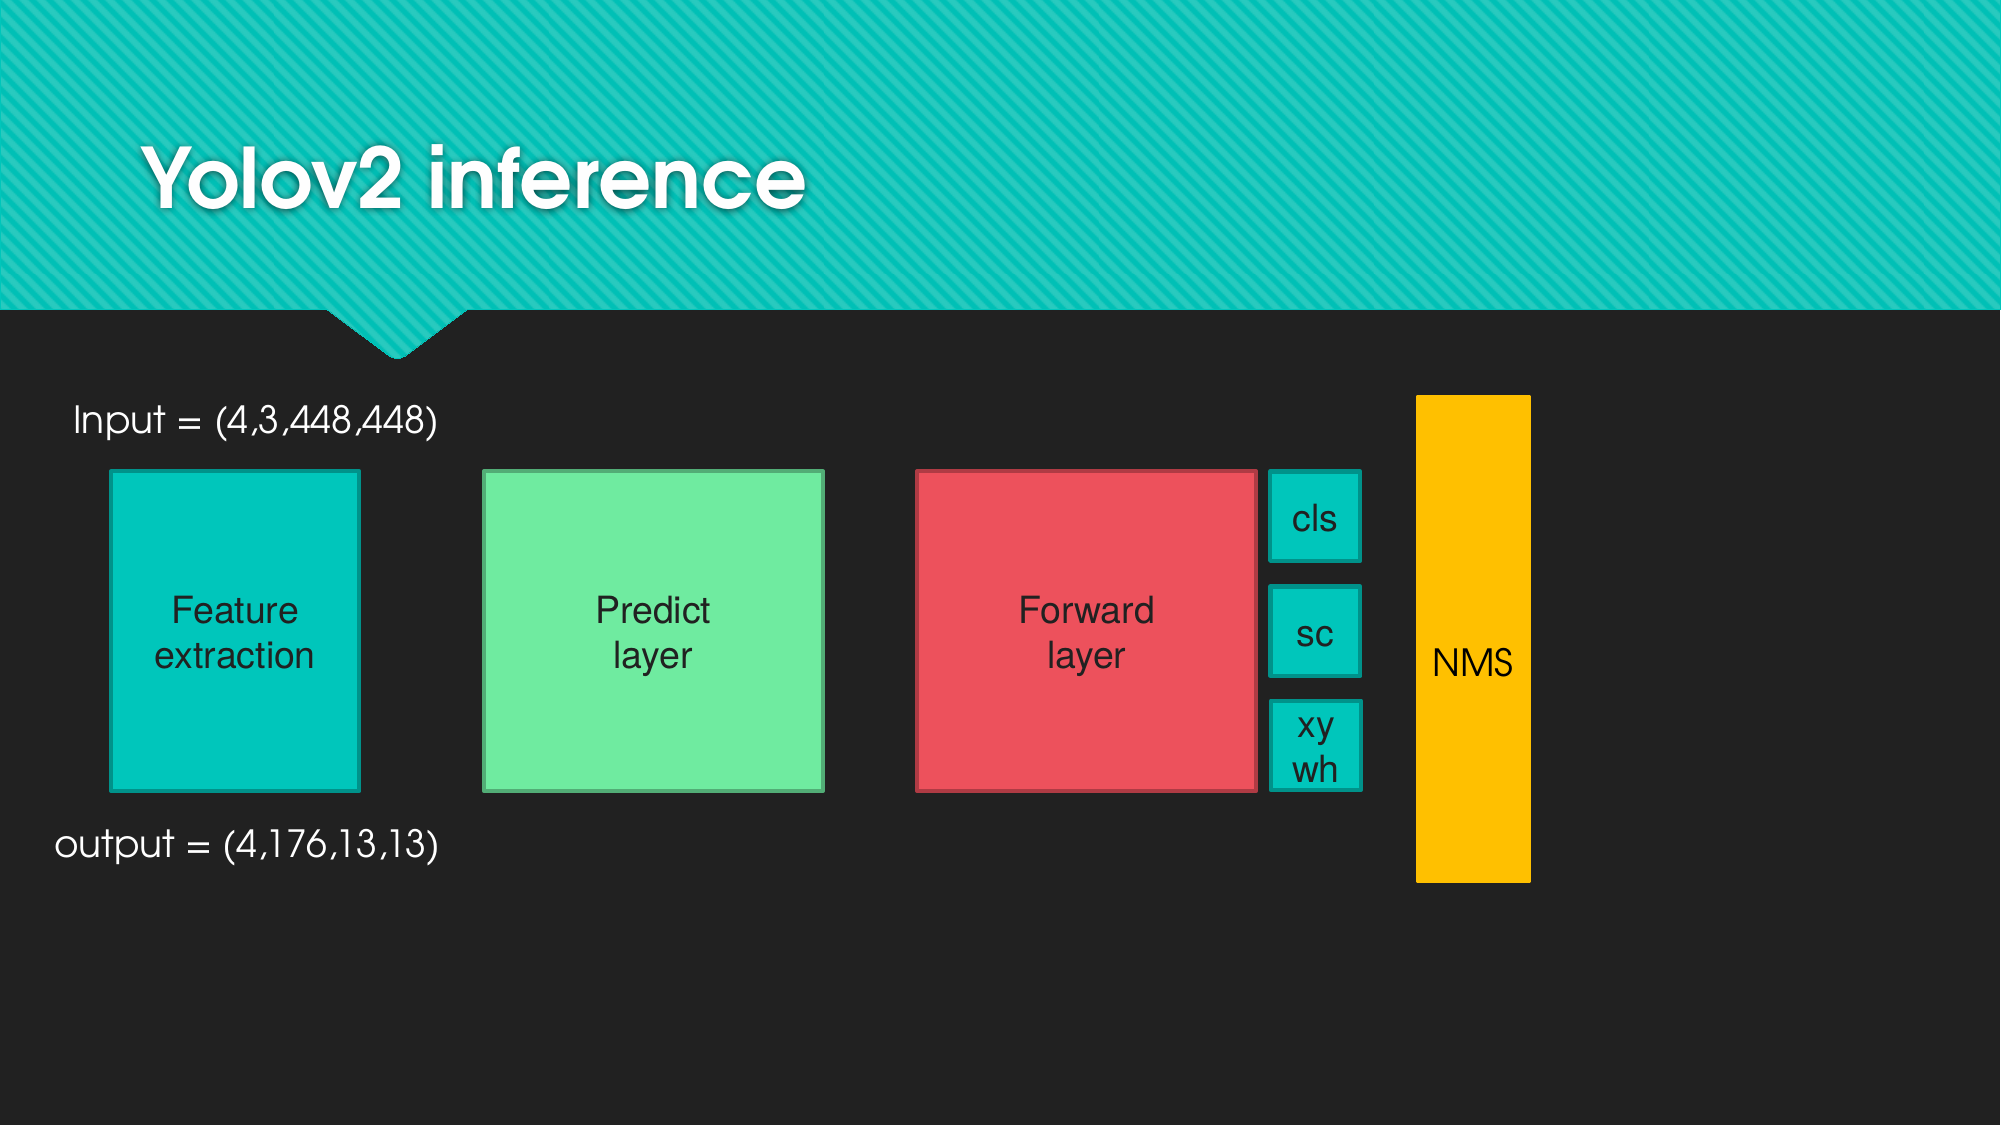

# Yolov2 inference
Input = (4,3,448,448)

Predict
layer
Forward
layer
cls
Feature
extraction
sc
NMS
xywh
output = (4,176,13,13)